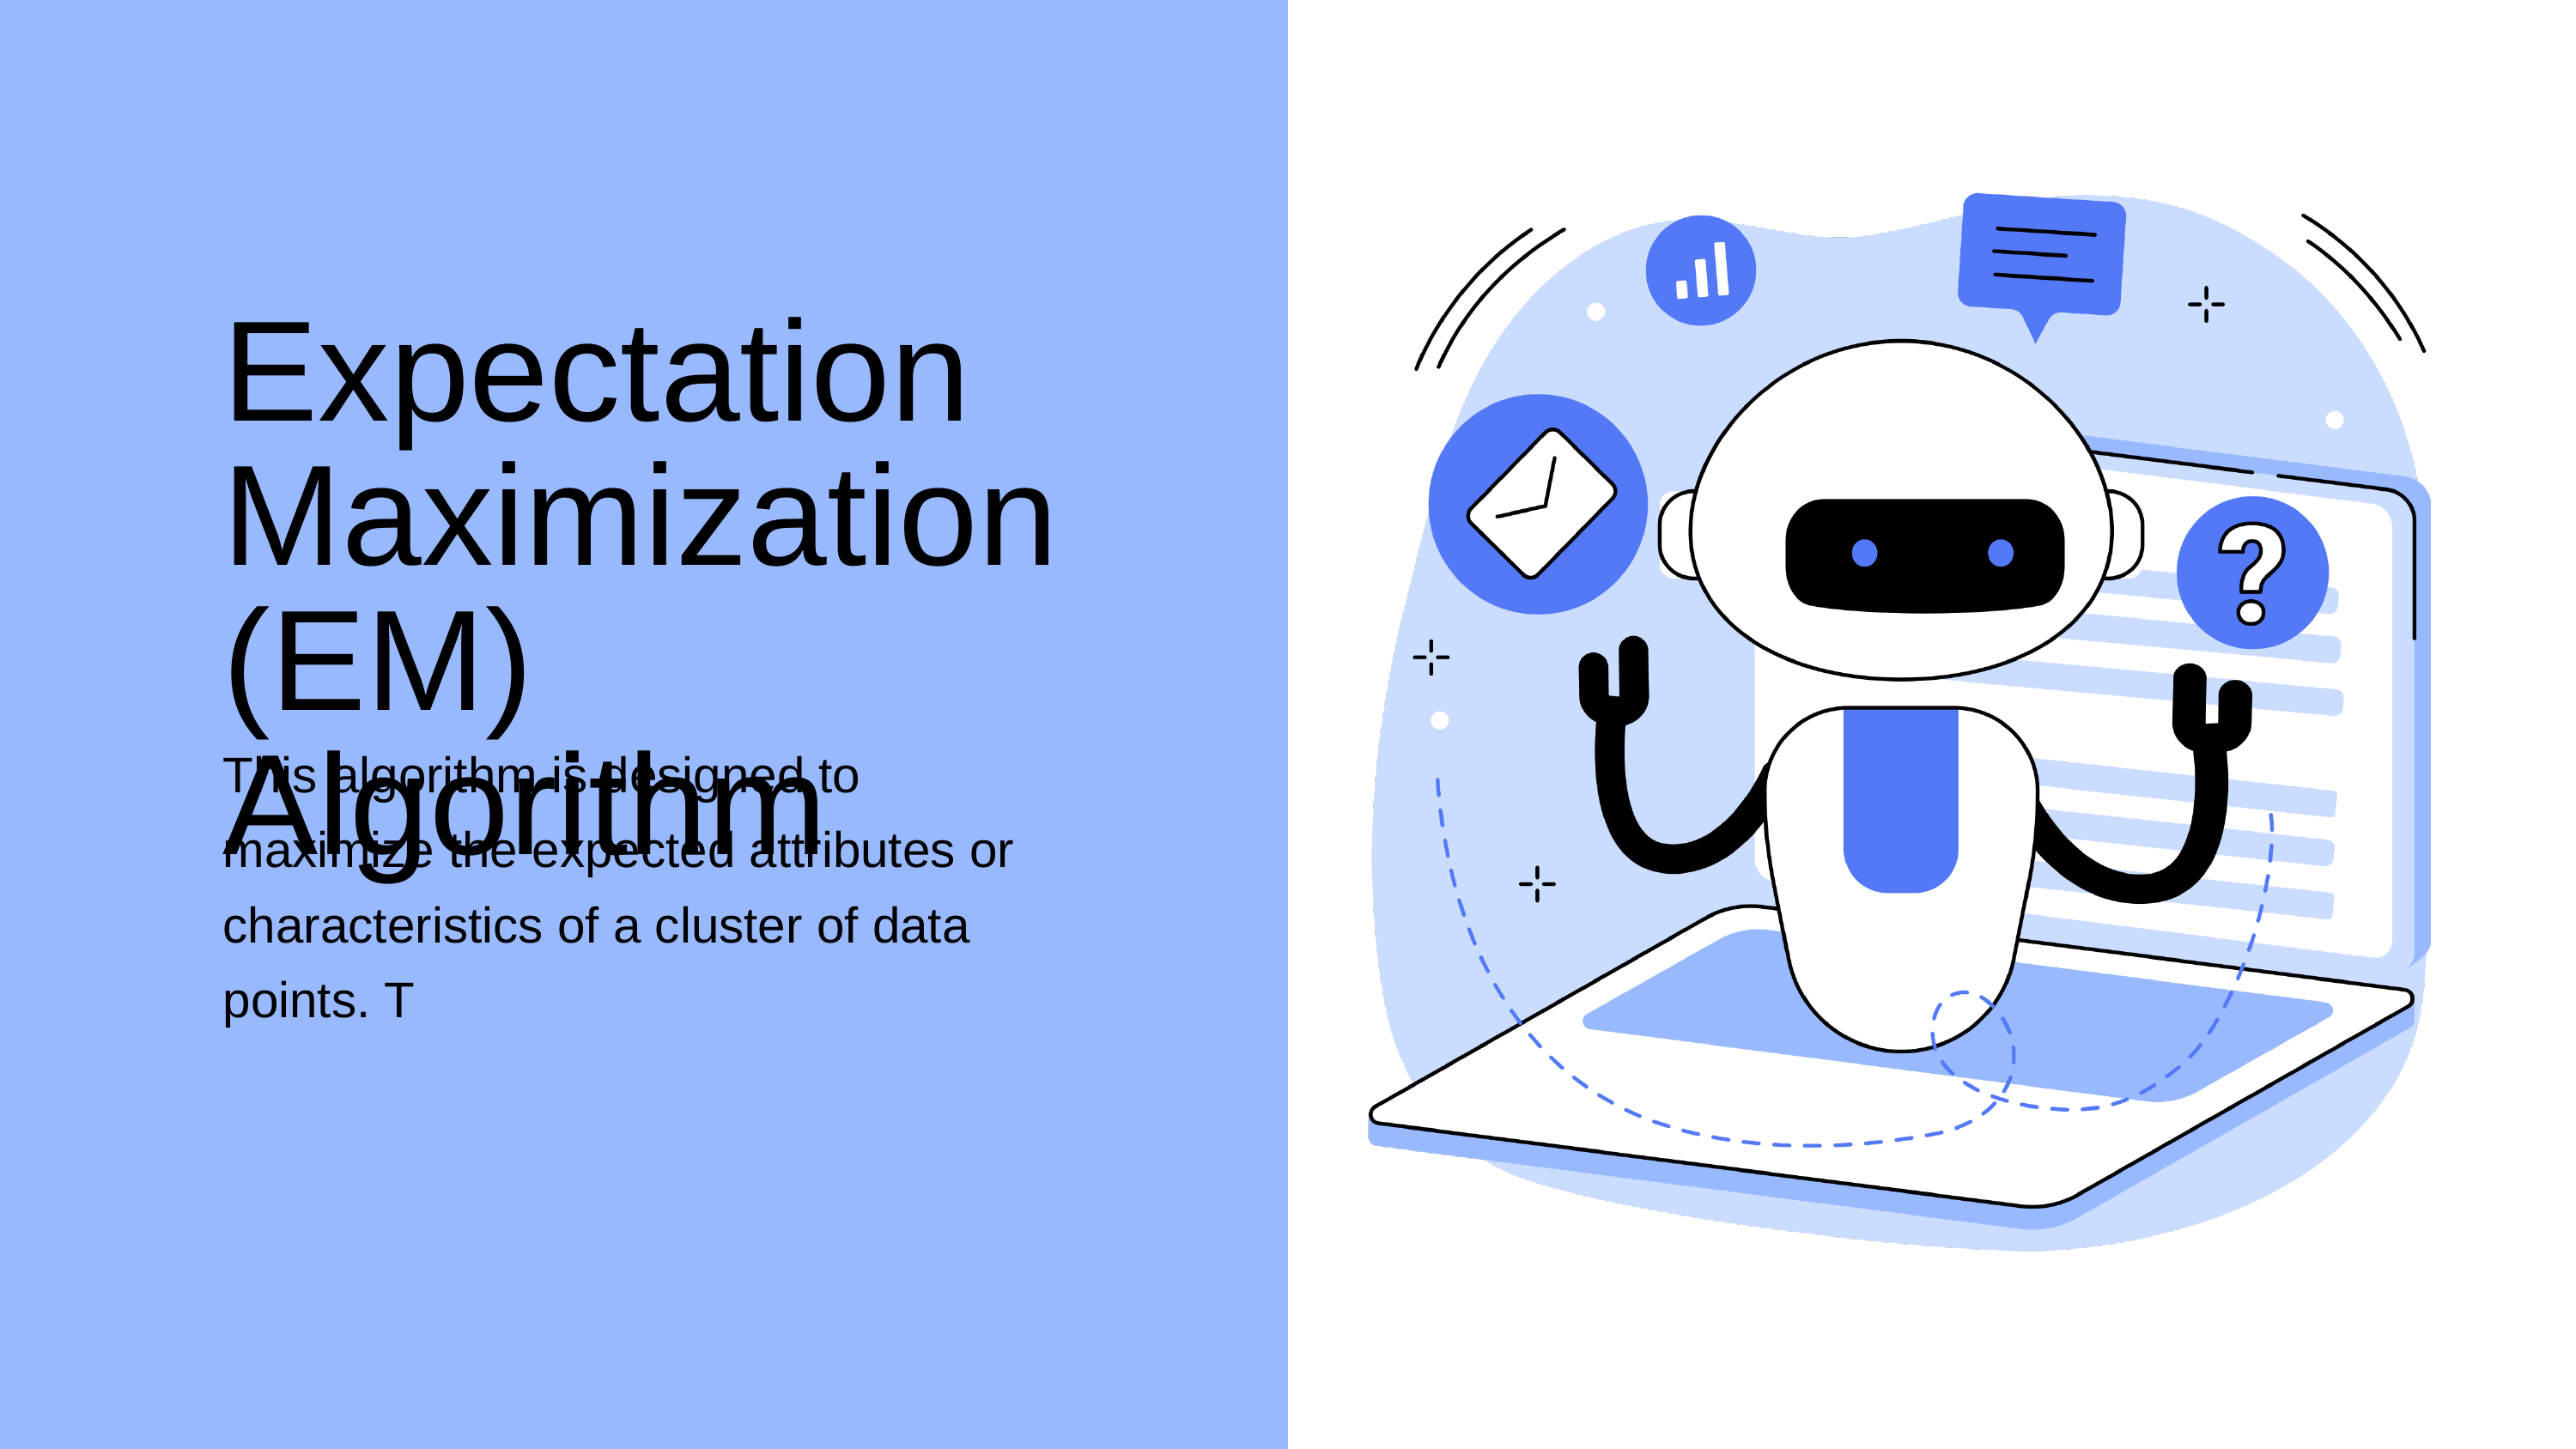

Expectation Maximization (EM) Algorithm
This algorithm is designed to maximize the expected attributes or characteristics of a cluster of data points. T